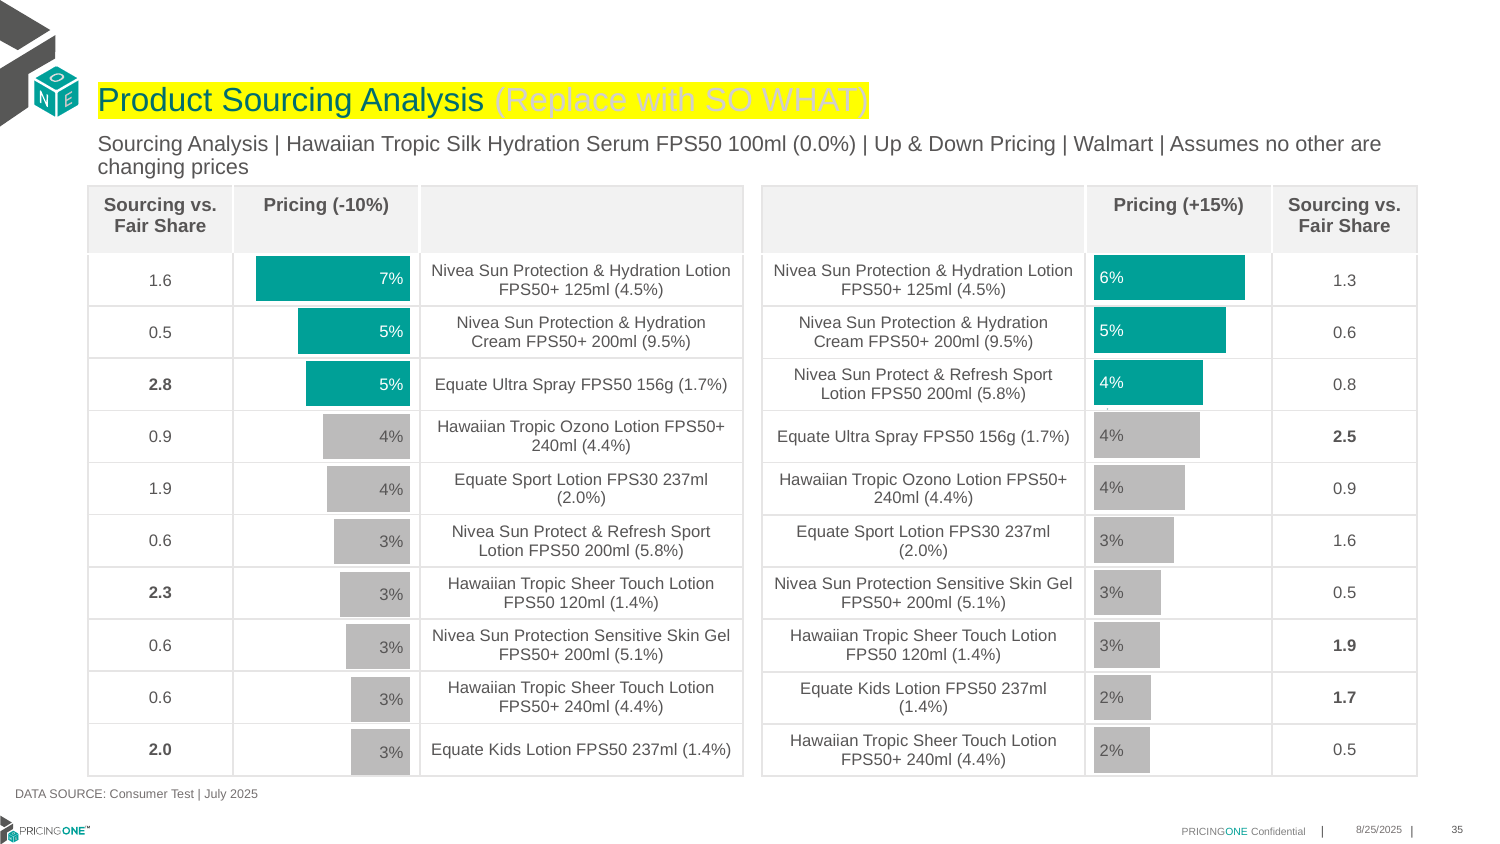

# Product Sourcing Analysis (Replace with SO WHAT)
Sourcing Analysis | Hawaiian Tropic Silk Hydration Serum FPS50 100ml (0.0%) | Up & Down Pricing | Walmart | Assumes no other are changing prices
| Sourcing vs. Fair Share | Pricing (-10%) |  |
| --- | --- | --- |
| 1.6 |  | Nivea Sun Protection & Hydration Lotion FPS50+ 125ml (4.5%) |
| 0.5 |  | Nivea Sun Protection & Hydration Cream FPS50+ 200ml (9.5%) |
| 2.8 |  | Equate Ultra Spray FPS50 156g (1.7%) |
| 0.9 |  | Hawaiian Tropic Ozono Lotion FPS50+ 240ml (4.4%) |
| 1.9 |  | Equate Sport Lotion FPS30 237ml (2.0%) |
| 0.6 |  | Nivea Sun Protect & Refresh Sport Lotion FPS50 200ml (5.8%) |
| 2.3 |  | Hawaiian Tropic Sheer Touch Lotion FPS50 120ml (1.4%) |
| 0.6 |  | Nivea Sun Protection Sensitive Skin Gel FPS50+ 200ml (5.1%) |
| 0.6 |  | Hawaiian Tropic Sheer Touch Lotion FPS50+ 240ml (4.4%) |
| 2.0 |  | Equate Kids Lotion FPS50 237ml (1.4%) |
|  | Pricing (+15%) | Sourcing vs. Fair Share |
| --- | --- | --- |
| Nivea Sun Protection & Hydration Lotion FPS50+ 125ml (4.5%) |  | 1.3 |
| Nivea Sun Protection & Hydration Cream FPS50+ 200ml (9.5%) |  | 0.6 |
| Nivea Sun Protect & Refresh Sport Lotion FPS50 200ml (5.8%) |  | 0.8 |
| Equate Ultra Spray FPS50 156g (1.7%) |  | 2.5 |
| Hawaiian Tropic Ozono Lotion FPS50+ 240ml (4.4%) |  | 0.9 |
| Equate Sport Lotion FPS30 237ml (2.0%) |  | 1.6 |
| Nivea Sun Protection Sensitive Skin Gel FPS50+ 200ml (5.1%) |  | 0.5 |
| Hawaiian Tropic Sheer Touch Lotion FPS50 120ml (1.4%) |  | 1.9 |
| Equate Kids Lotion FPS50 237ml (1.4%) |  | 1.7 |
| Hawaiian Tropic Sheer Touch Lotion FPS50+ 240ml (4.4%) |  | 0.5 |

### Chart

| Category | Hawaiian Tropic Silk Hydration Serum FPS50 100ml (0.0%) |
|---|---|
| Nivea Sun Protection & Hydration Lotion FPS50+ 125ml (4.5%) | 0.06108853733989298 |
| Nivea Sun Protection & Hydration Cream FPS50+ 200ml (9.5%) | 0.05375605879481451 |
| Nivea Sun Protect & Refresh Sport Lotion FPS50 200ml (5.8%) | 0.04410881095985315 |
| Equate Ultra Spray FPS50 156g (1.7%) | 0.043194774457873224 |
| Hawaiian Tropic Ozono Lotion FPS50+ 240ml (4.4%) | 0.037148538843962055 |
| Equate Sport Lotion FPS30 237ml (2.0%) | 0.032617024230081094 |
| Nivea Sun Protection Sensitive Skin Gel FPS50+ 200ml (5.1%) | 0.02737752793740782 |
| Hawaiian Tropic Sheer Touch Lotion FPS50 120ml (1.4%) | 0.02696216806661446 |
| Equate Kids Lotion FPS50 237ml (1.4%) | 0.02317029099664425 |
| Hawaiian Tropic Sheer Touch Lotion FPS50+ 240ml (4.4%) | 0.022761827397084825 |

### Chart

| Category | Hawaiian Tropic Silk Hydration Serum FPS50 100ml (0.0%) |
|---|---|
| Nivea Sun Protection & Hydration Lotion FPS50+ 125ml (4.5%) | 0.07047205924952672 |
| Nivea Sun Protection & Hydration Cream FPS50+ 200ml (9.5%) | 0.0512127000921704 |
| Equate Ultra Spray FPS50 156g (1.7%) | 0.047588426678773235 |
| Hawaiian Tropic Ozono Lotion FPS50+ 240ml (4.4%) | 0.03990679057838378 |
| Equate Sport Lotion FPS30 237ml (2.0%) | 0.03789915556564537 |
| Nivea Sun Protect & Refresh Sport Lotion FPS50 200ml (5.8%) | 0.034677919200486344 |
| Hawaiian Tropic Sheer Touch Lotion FPS50 120ml (1.4%) | 0.031871251323390394 |
| Nivea Sun Protection Sensitive Skin Gel FPS50+ 200ml (5.1%) | 0.02944826925918876 |
| Hawaiian Tropic Sheer Touch Lotion FPS50+ 240ml (4.4%) | 0.027032373648178492 |
| Equate Kids Lotion FPS50 237ml (1.4%) | 0.027013044407772507 |
DATA SOURCE: Consumer Test | July 2025

8/25/2025
35